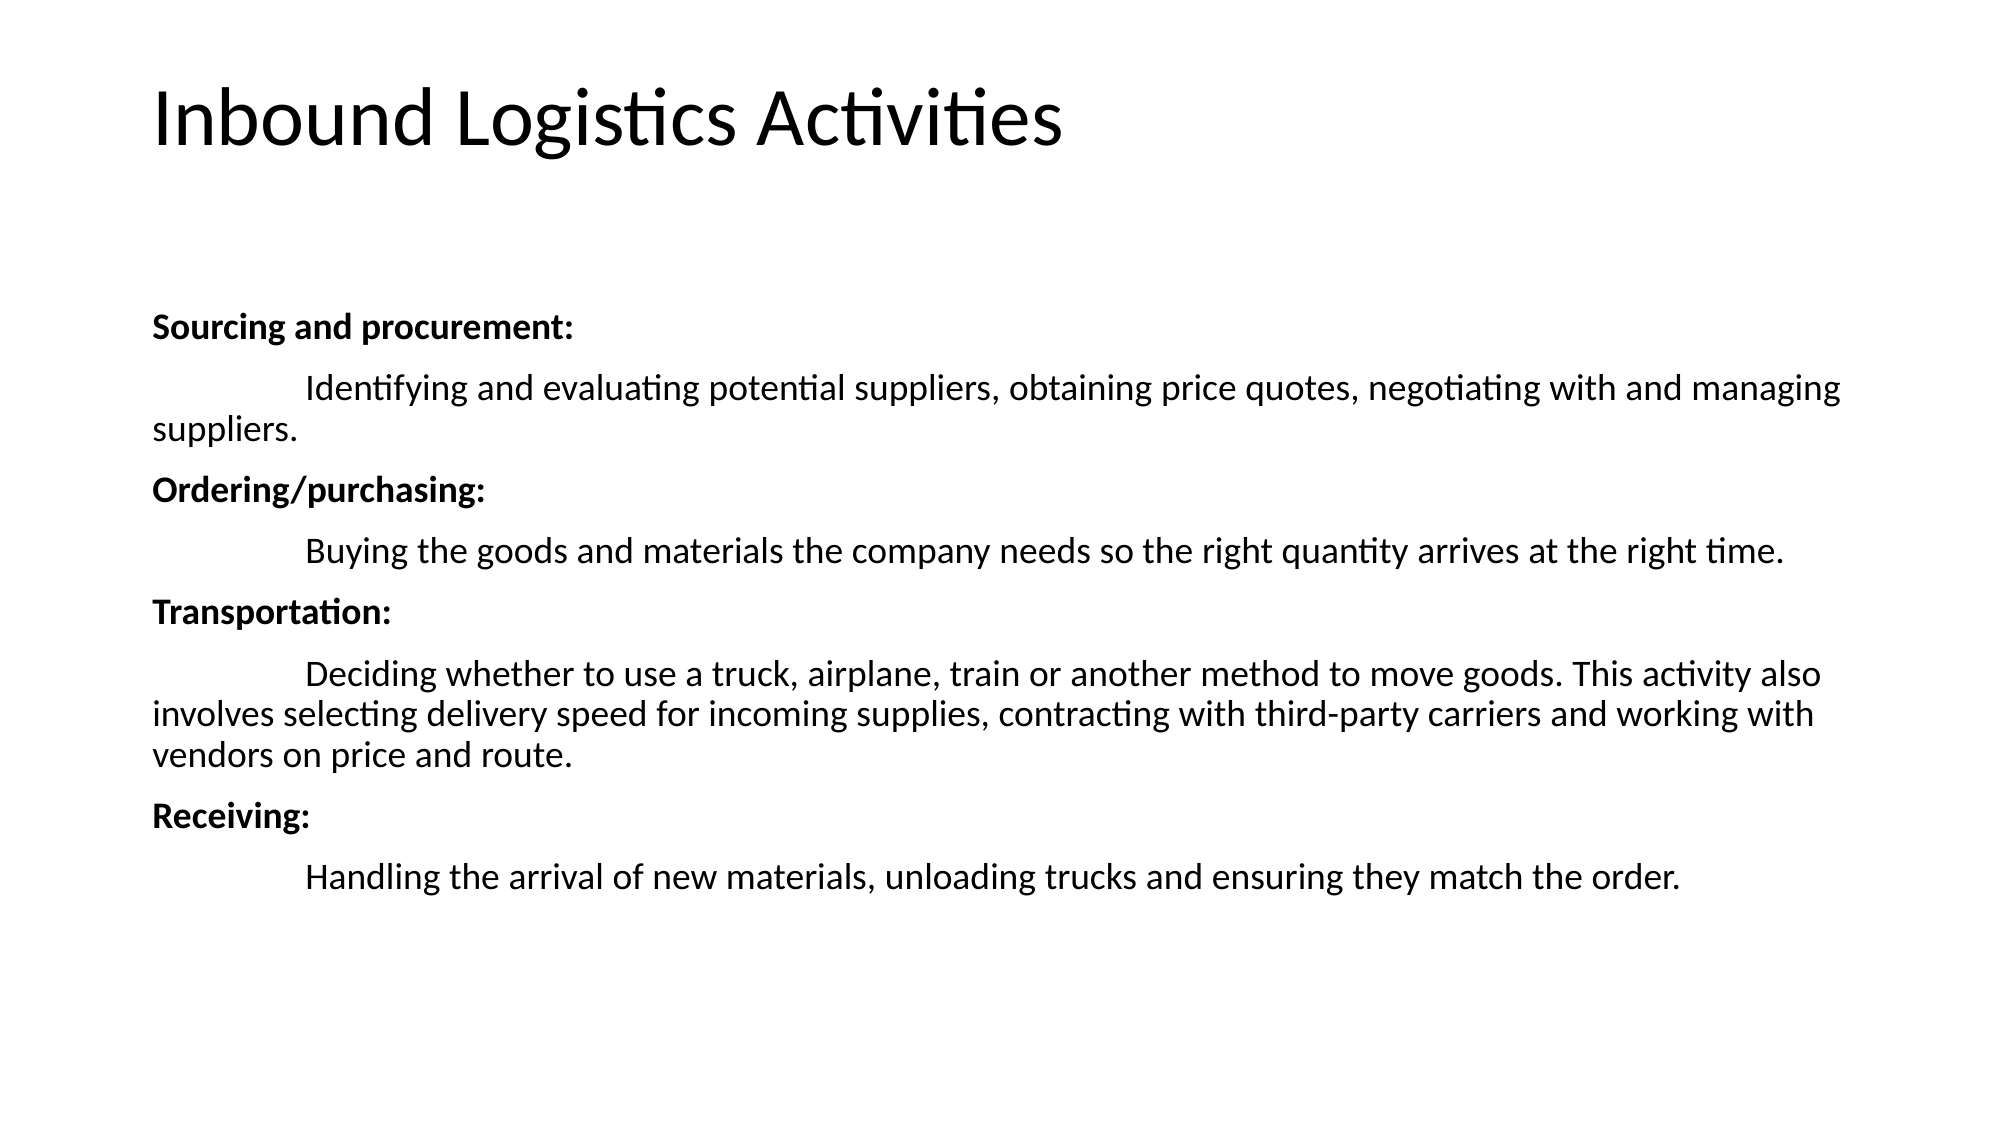

# Inbound Logistics Activities
Sourcing and procurement:
                  Identifying and evaluating potential suppliers, obtaining price quotes, negotiating with and managing suppliers.
Ordering/purchasing:
                  Buying the goods and materials the company needs so the right quantity arrives at the right time.
Transportation:
                  Deciding whether to use a truck, airplane, train or another method to move goods. This activity also involves selecting delivery speed for incoming supplies, contracting with third-party carriers and working with vendors on price and route.
Receiving:
                  Handling the arrival of new materials, unloading trucks and ensuring they match the order.